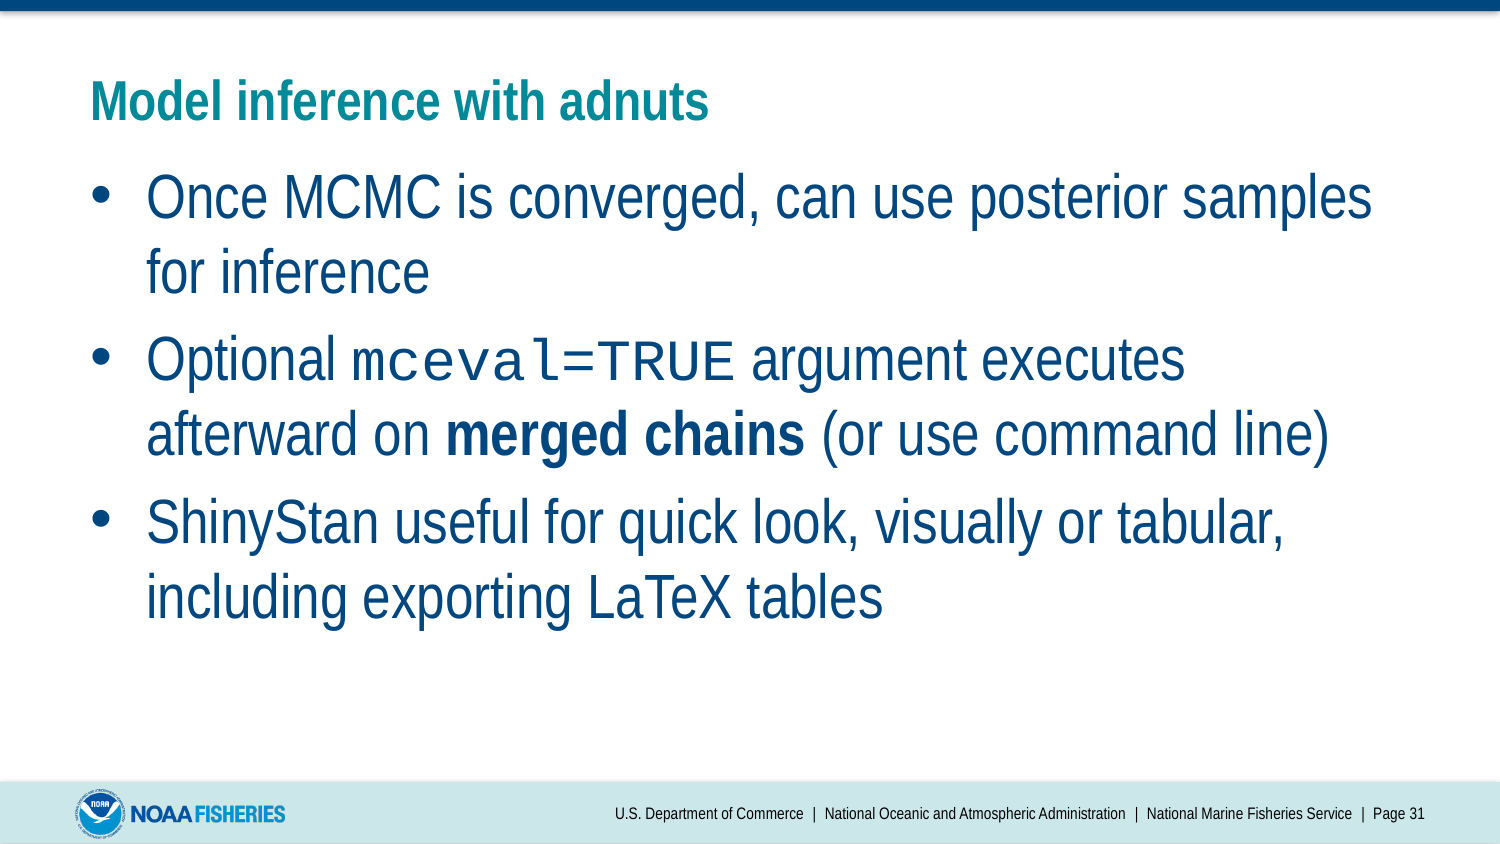

# Model inference with adnuts
Once MCMC is converged, can use posterior samples for inference
Optional mceval=TRUE argument executes afterward on merged chains (or use command line)
ShinyStan useful for quick look, visually or tabular, including exporting LaTeX tables
U.S. Department of Commerce | National Oceanic and Atmospheric Administration | National Marine Fisheries Service | Page 31